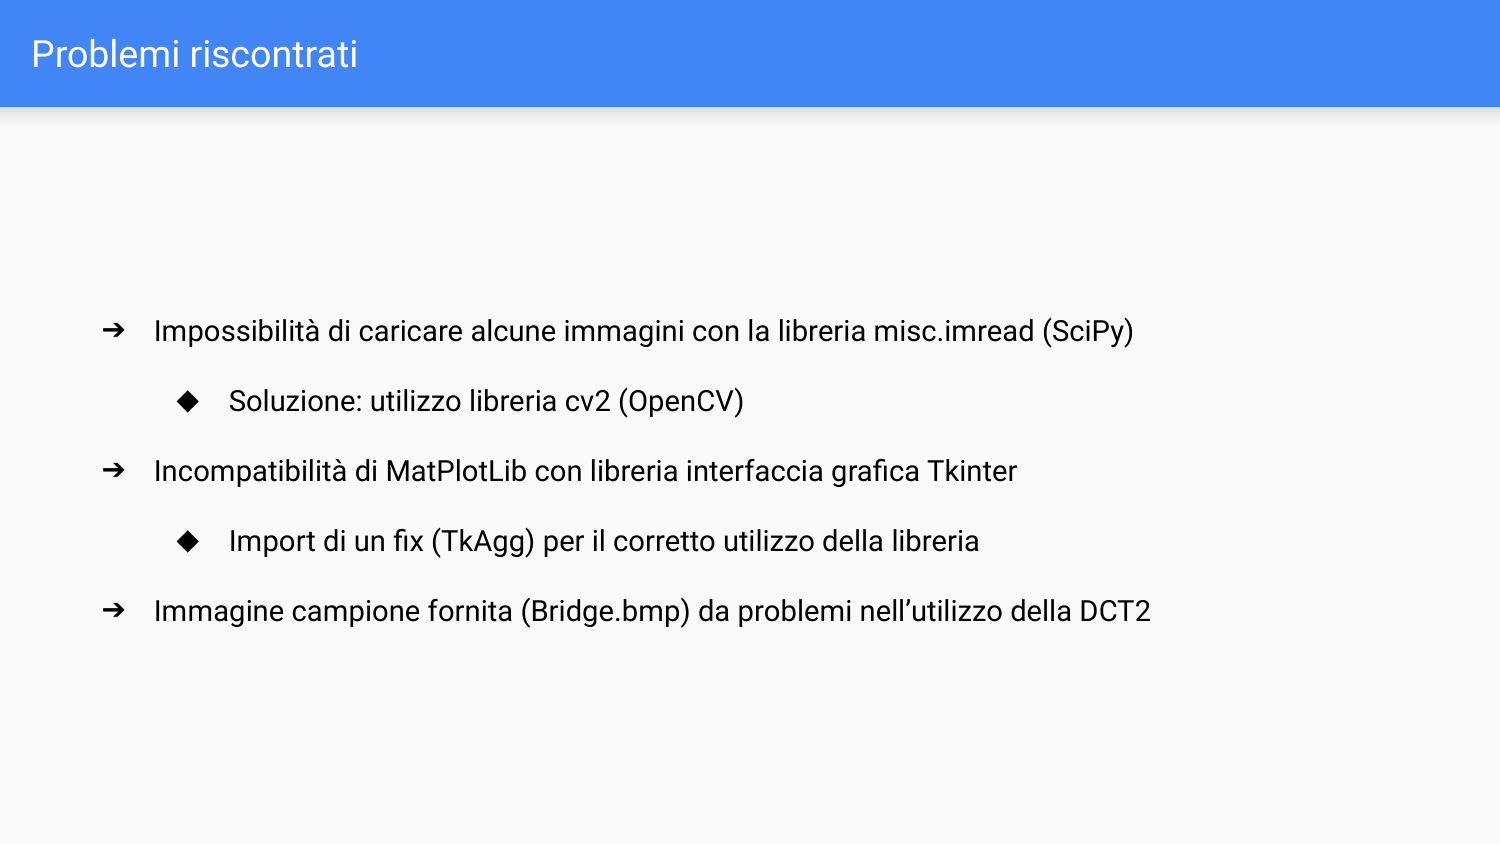

# Problemi riscontrati
Impossibilità di caricare alcune immagini con la libreria misc.imread (SciPy)
Soluzione: utilizzo libreria cv2 (OpenCV)
Incompatibilità di MatPlotLib con libreria interfaccia grafica Tkinter
Import di un fix (TkAgg) per il corretto utilizzo della libreria
Immagine campione fornita (Bridge.bmp) da problemi nell’utilizzo della DCT2